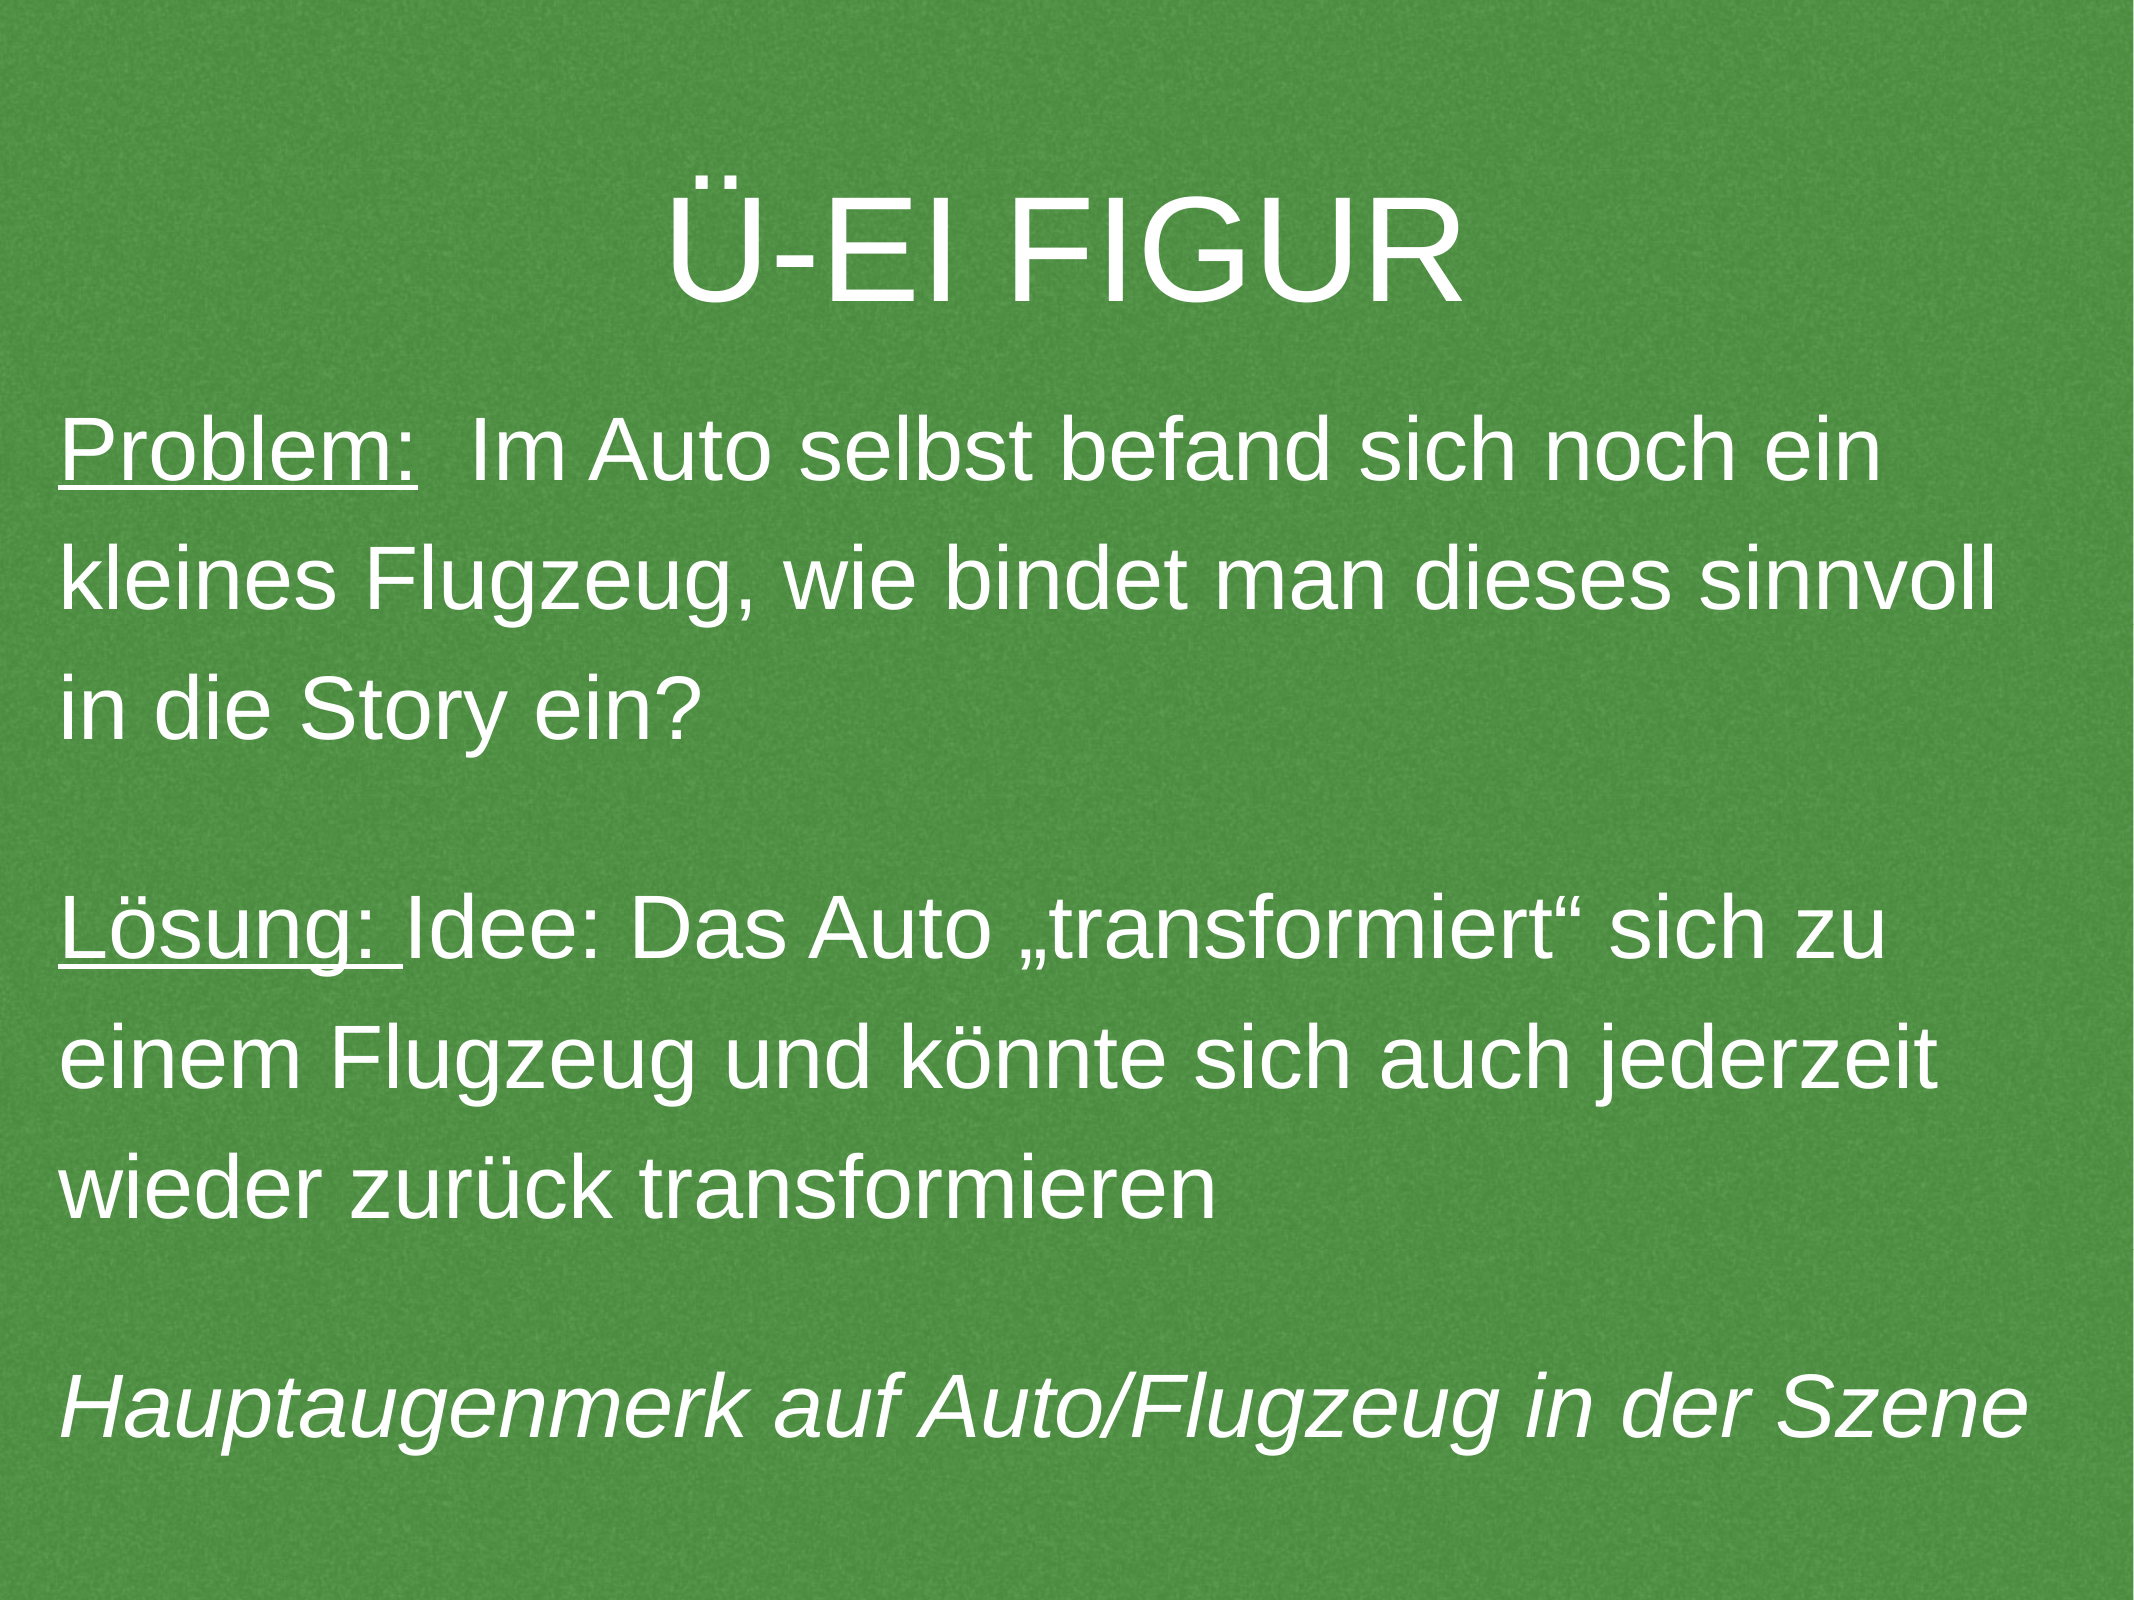

# Ü-Ei Figur
Problem:  Im Auto selbst befand sich noch ein kleines Flugzeug, wie bindet man dieses sinnvoll in die Story ein?
Lösung: Idee: Das Auto „transformiert“ sich zu einem Flugzeug und könnte sich auch jederzeit wieder zurück transformieren
Hauptaugenmerk auf Auto/Flugzeug in der Szene
9